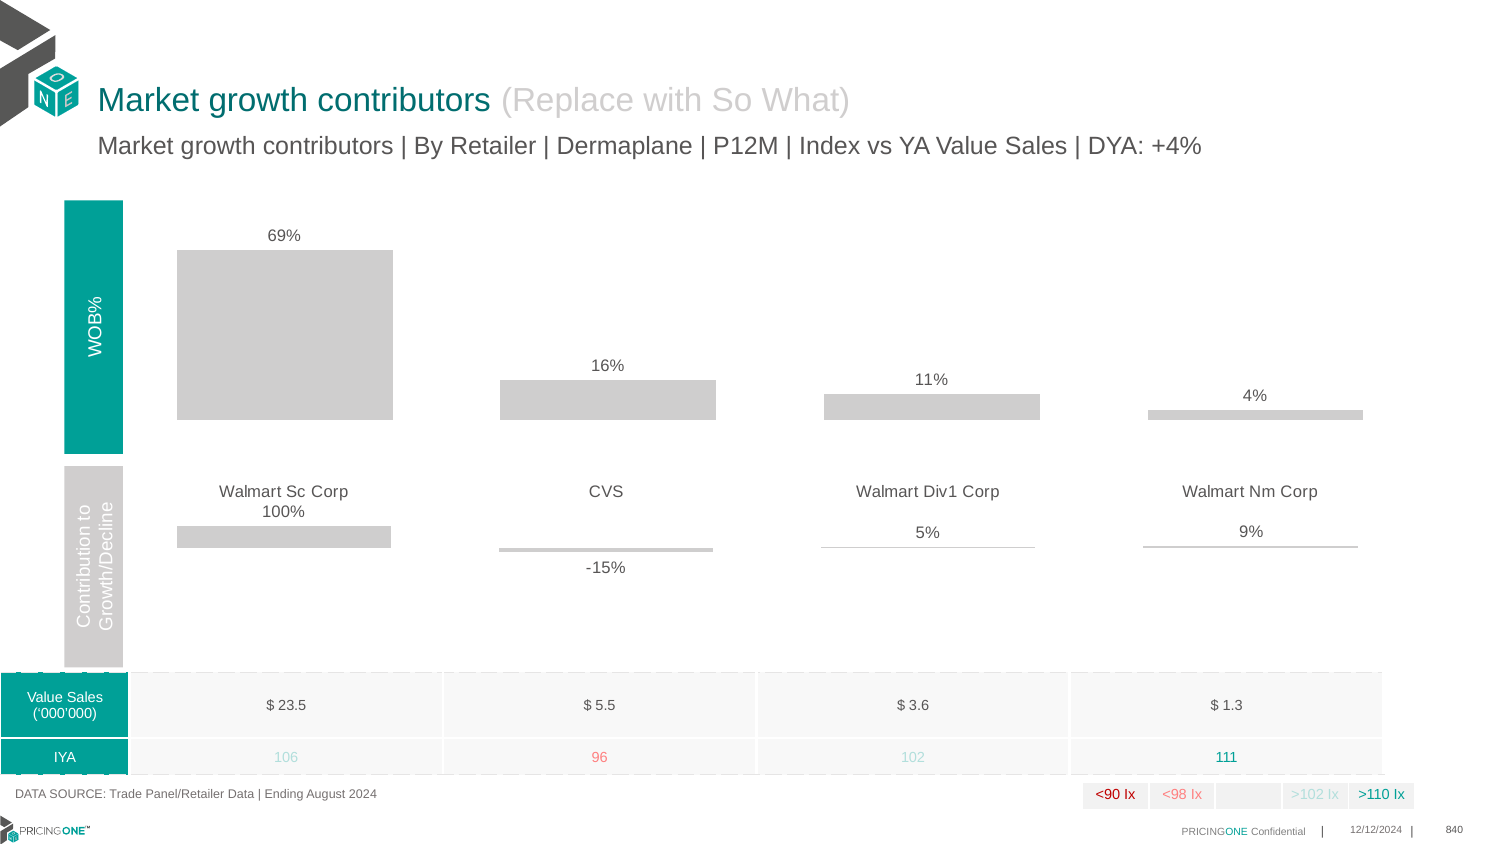

# Market growth contributors (Replace with So What)
Market growth contributors | By Retailer | Dermaplane | P12M | Index vs YA Value Sales | DYA: +4%

### Chart

| Category | WoB % |
|---|---|
| Walmart Sc Corp | 0.6933140364607413 |
| CVS | 0.1618433590828081 |
| Walmart Div1 Corp | 0.10518516282851076 |
| Walmart Nm Corp | 0.03965744162793988 |
WOB%

### Chart

| Category | Growth Contribution |
|---|---|
| Walmart Sc Corp | 0.9995693542232067 |
| CVS | -0.14790053077447307 |
| Walmart Div1 Corp | 0.05455912460941636 |
| Walmart Nm Corp | 0.09377205194185002 |
Contribution to Growth/Decline
| Value Sales (‘000’000) | $ 23.5 | $ 5.5 | $ 3.6 | $ 1.3 |
| --- | --- | --- | --- | --- |
| IYA | 106 | 96 | 102 | 111 |
DATA SOURCE: Trade Panel/Retailer Data | Ending August 2024
| <90 Ix | <98 Ix |  | >102 Ix | >110 Ix |
| --- | --- | --- | --- | --- |

12/12/2024
840